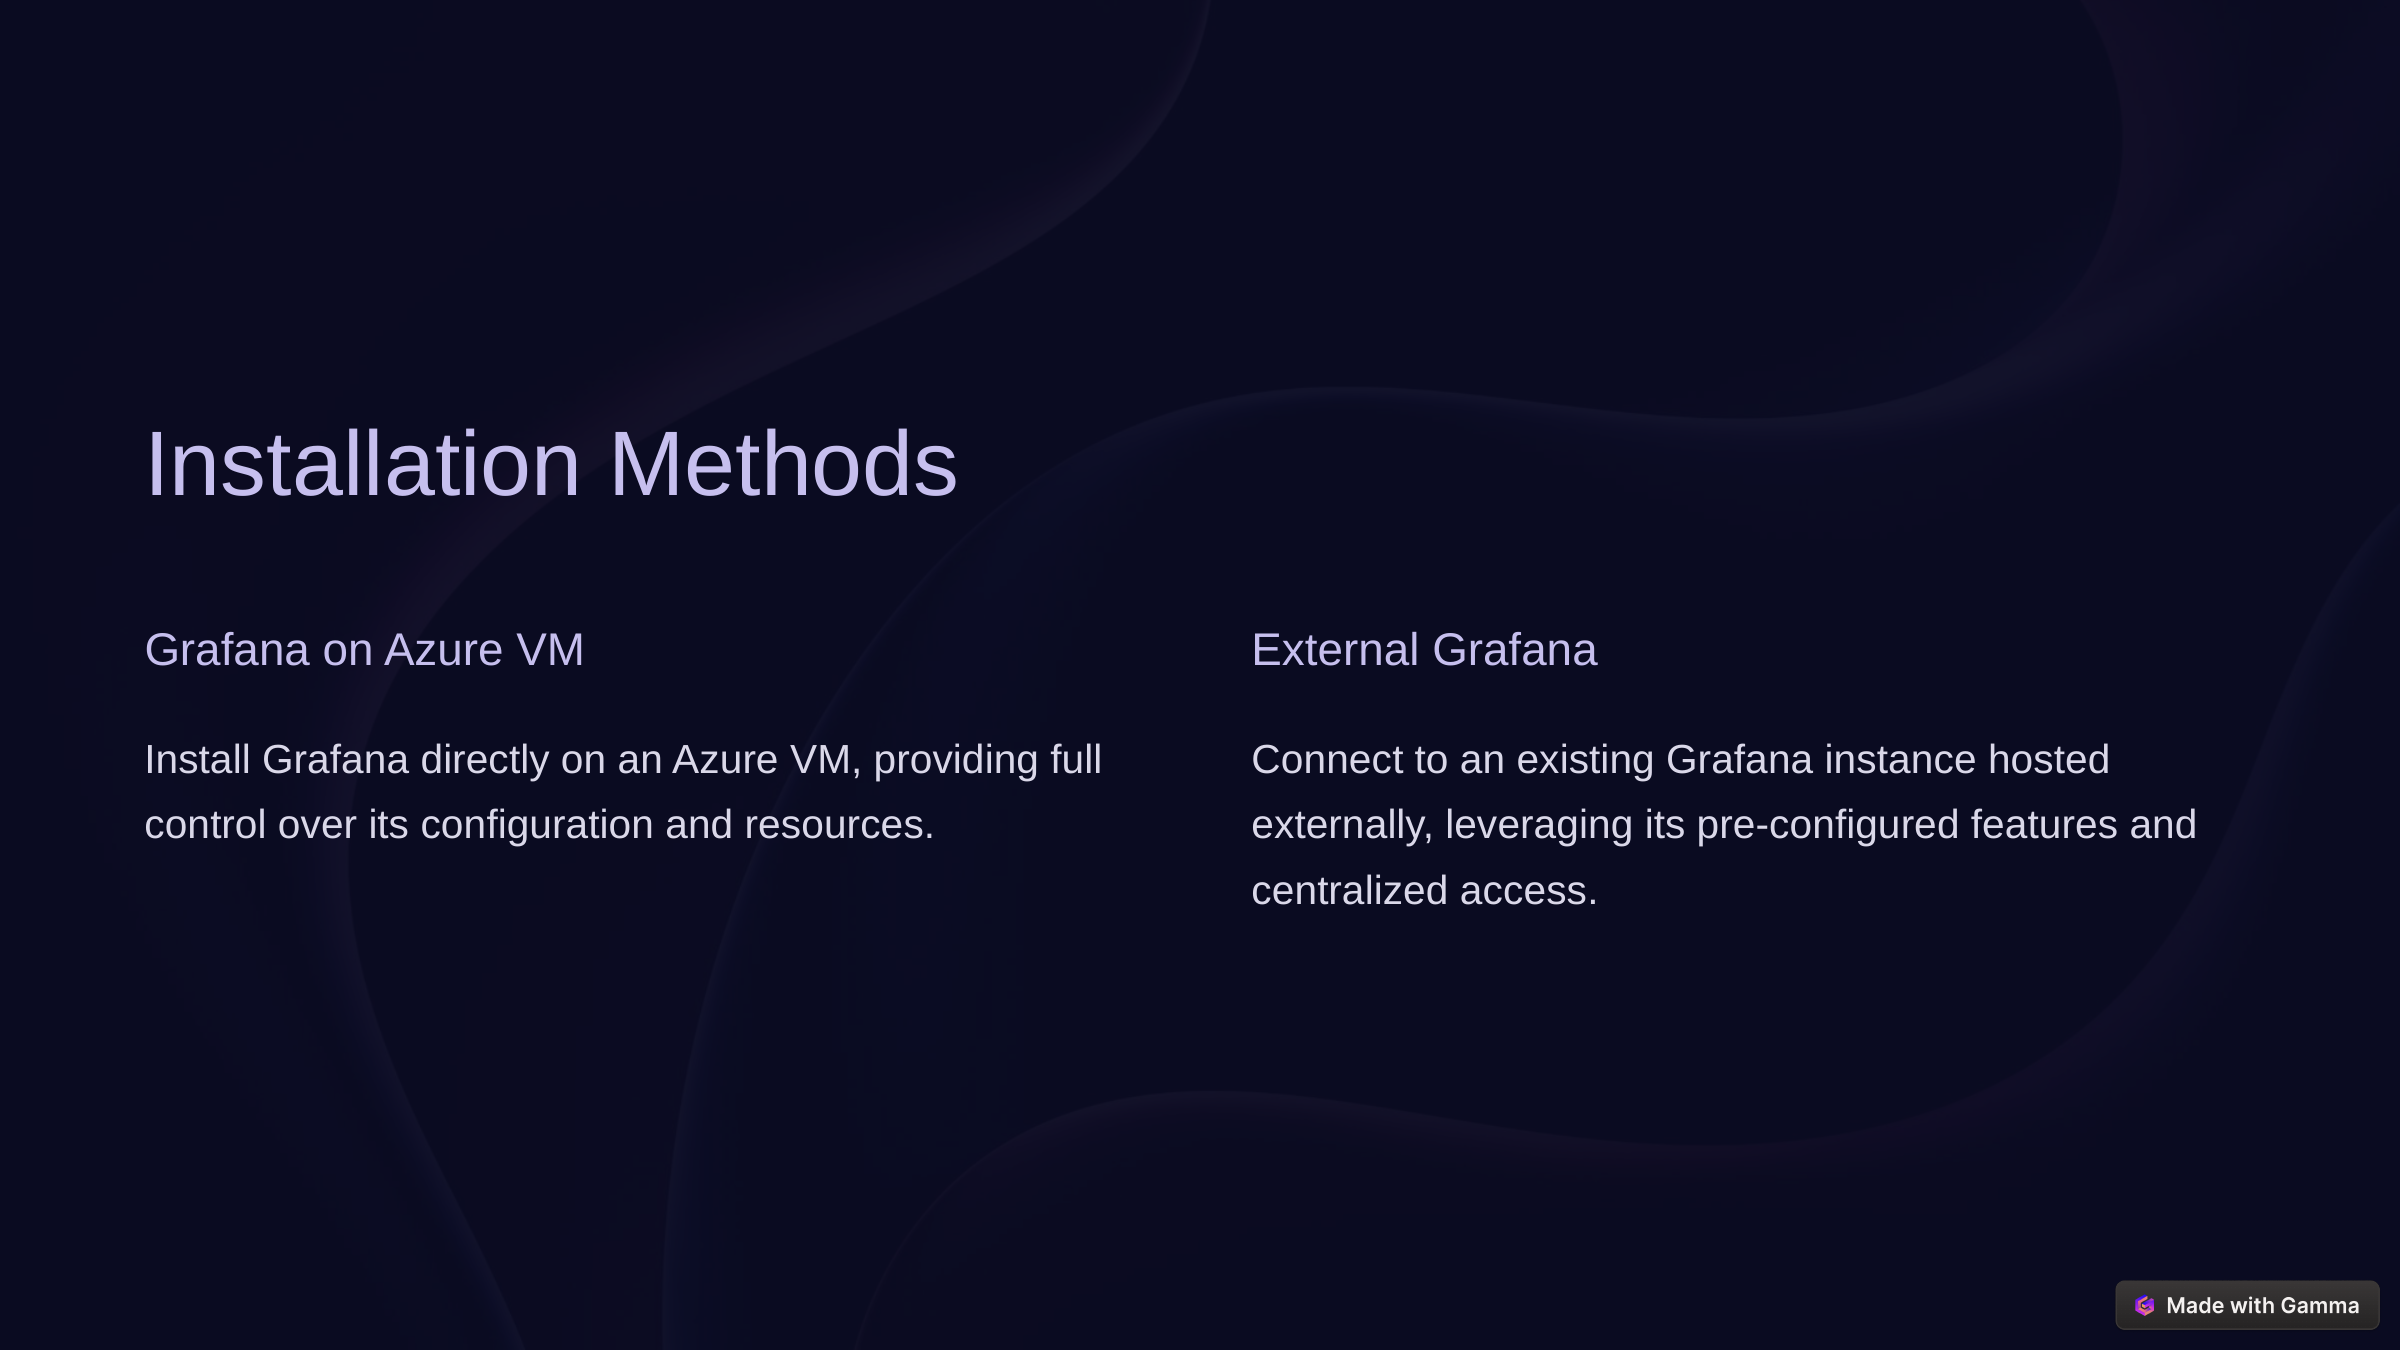

Installation Methods
Grafana on Azure VM
External Grafana
Install Grafana directly on an Azure VM, providing full control over its configuration and resources.
Connect to an existing Grafana instance hosted externally, leveraging its pre-configured features and centralized access.